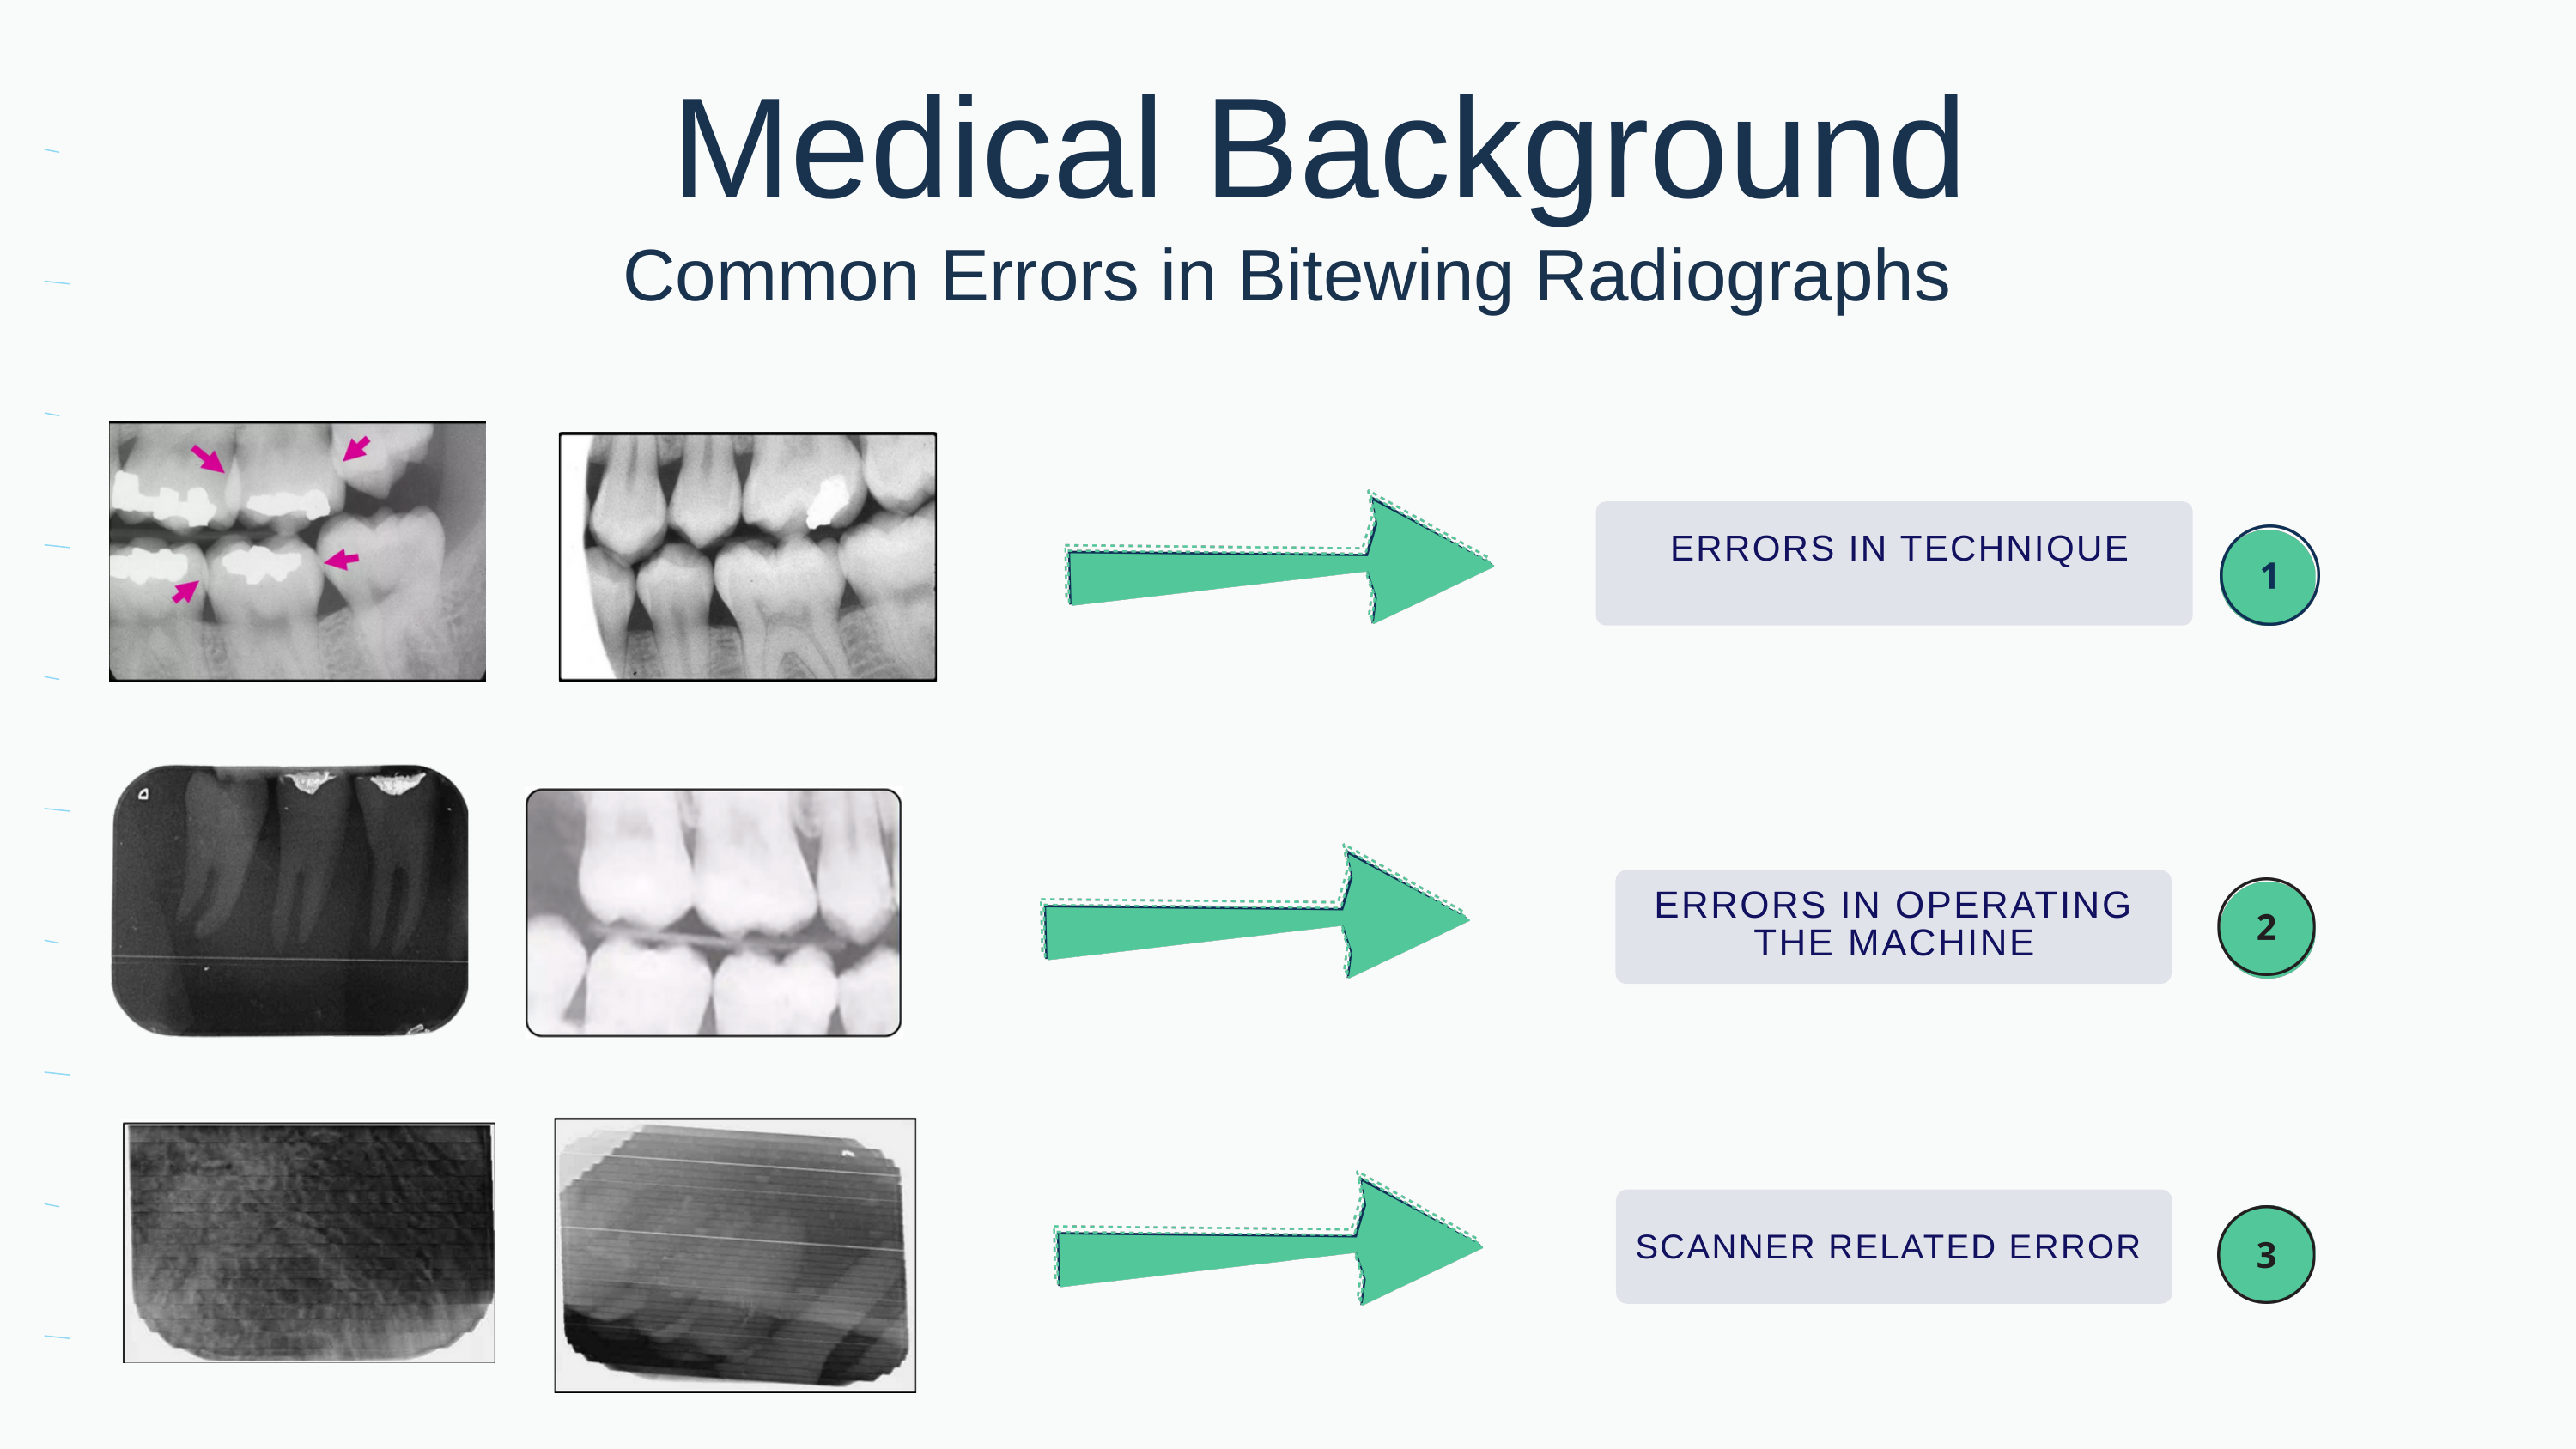

Medical Background

Common Errors in Bitewing Radiographs

 ERRORS IN TECHNIQUE

ERRORS IN OPERATING THE MACHINE

SCANNER RELATED ERROR